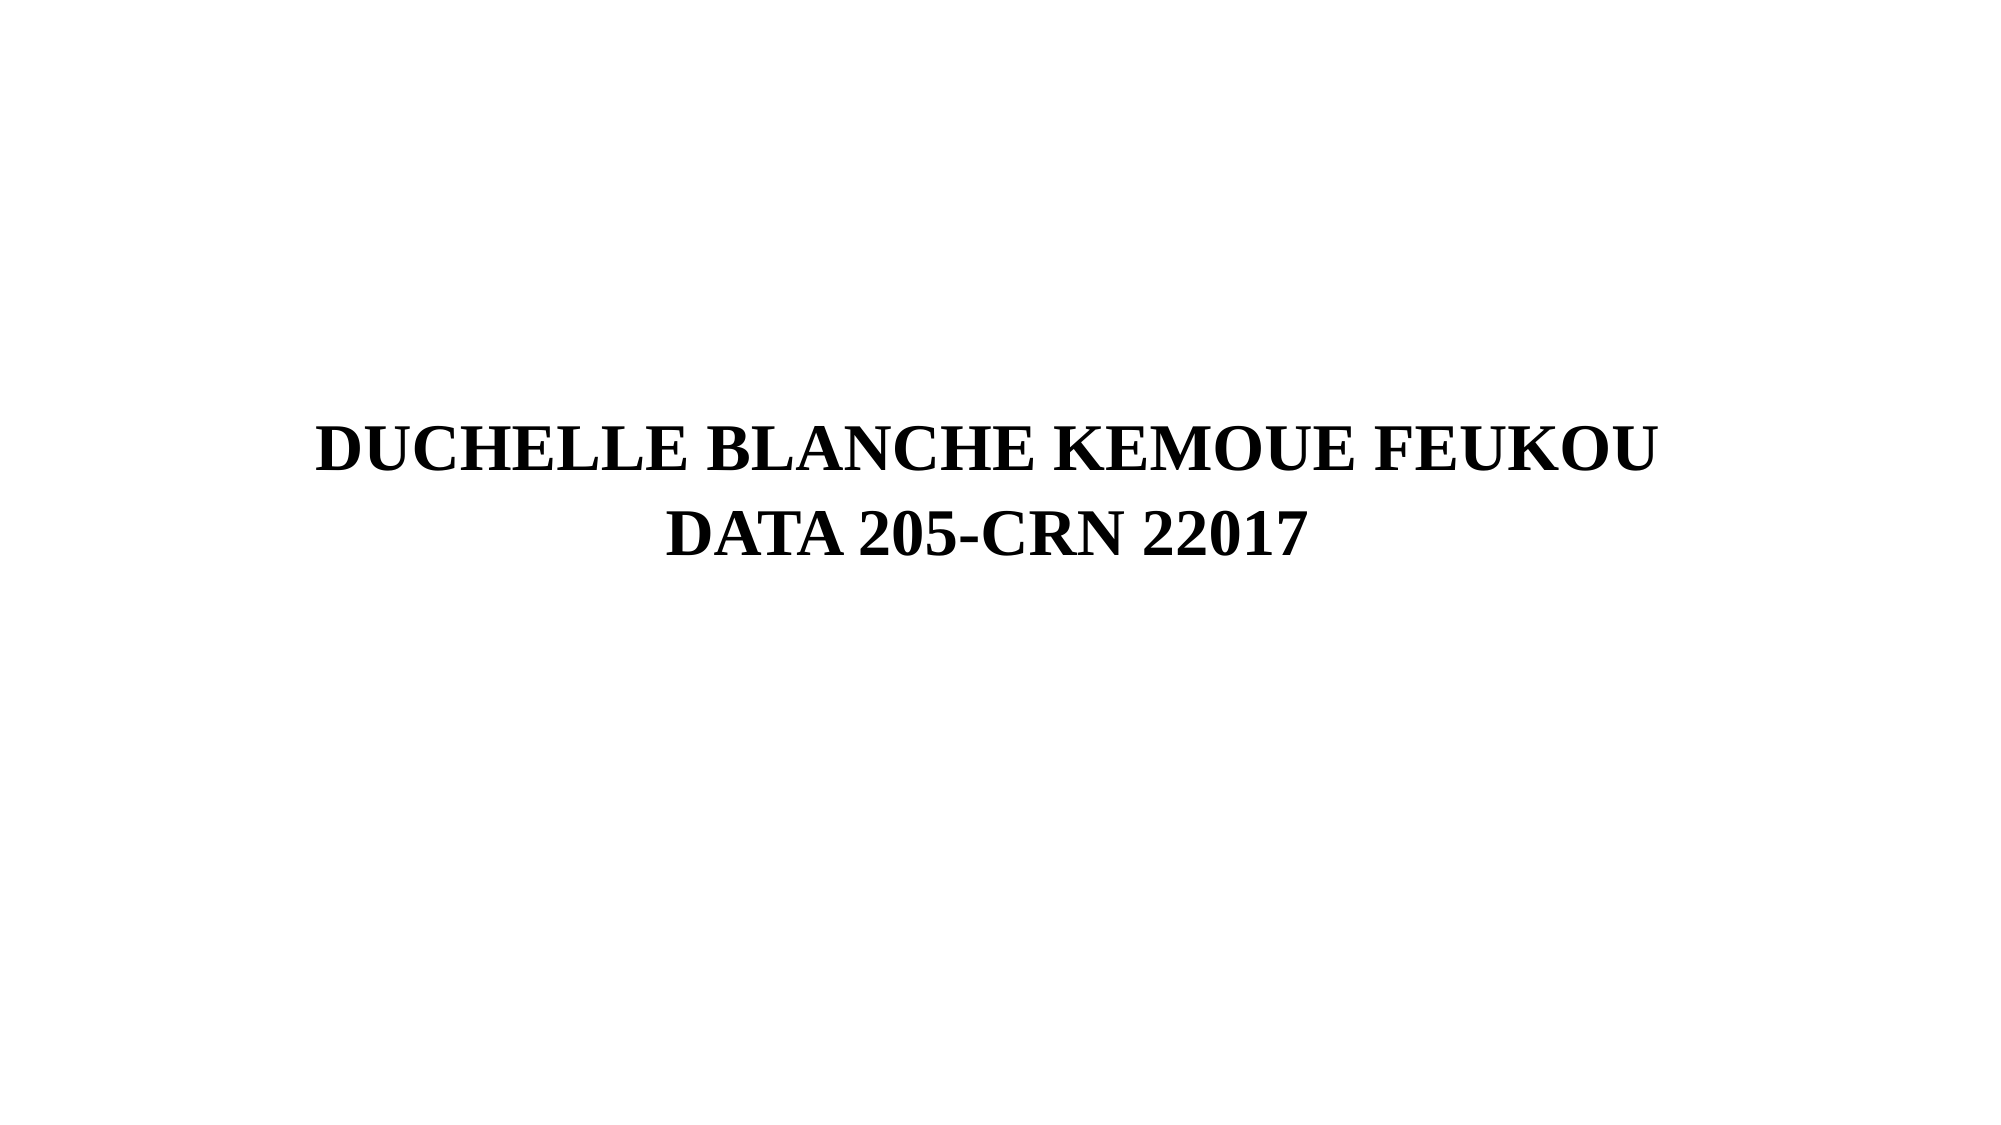

# DUCHELLE BLANCHE KEMOUE FEUKOU DATA 205-CRN 22017